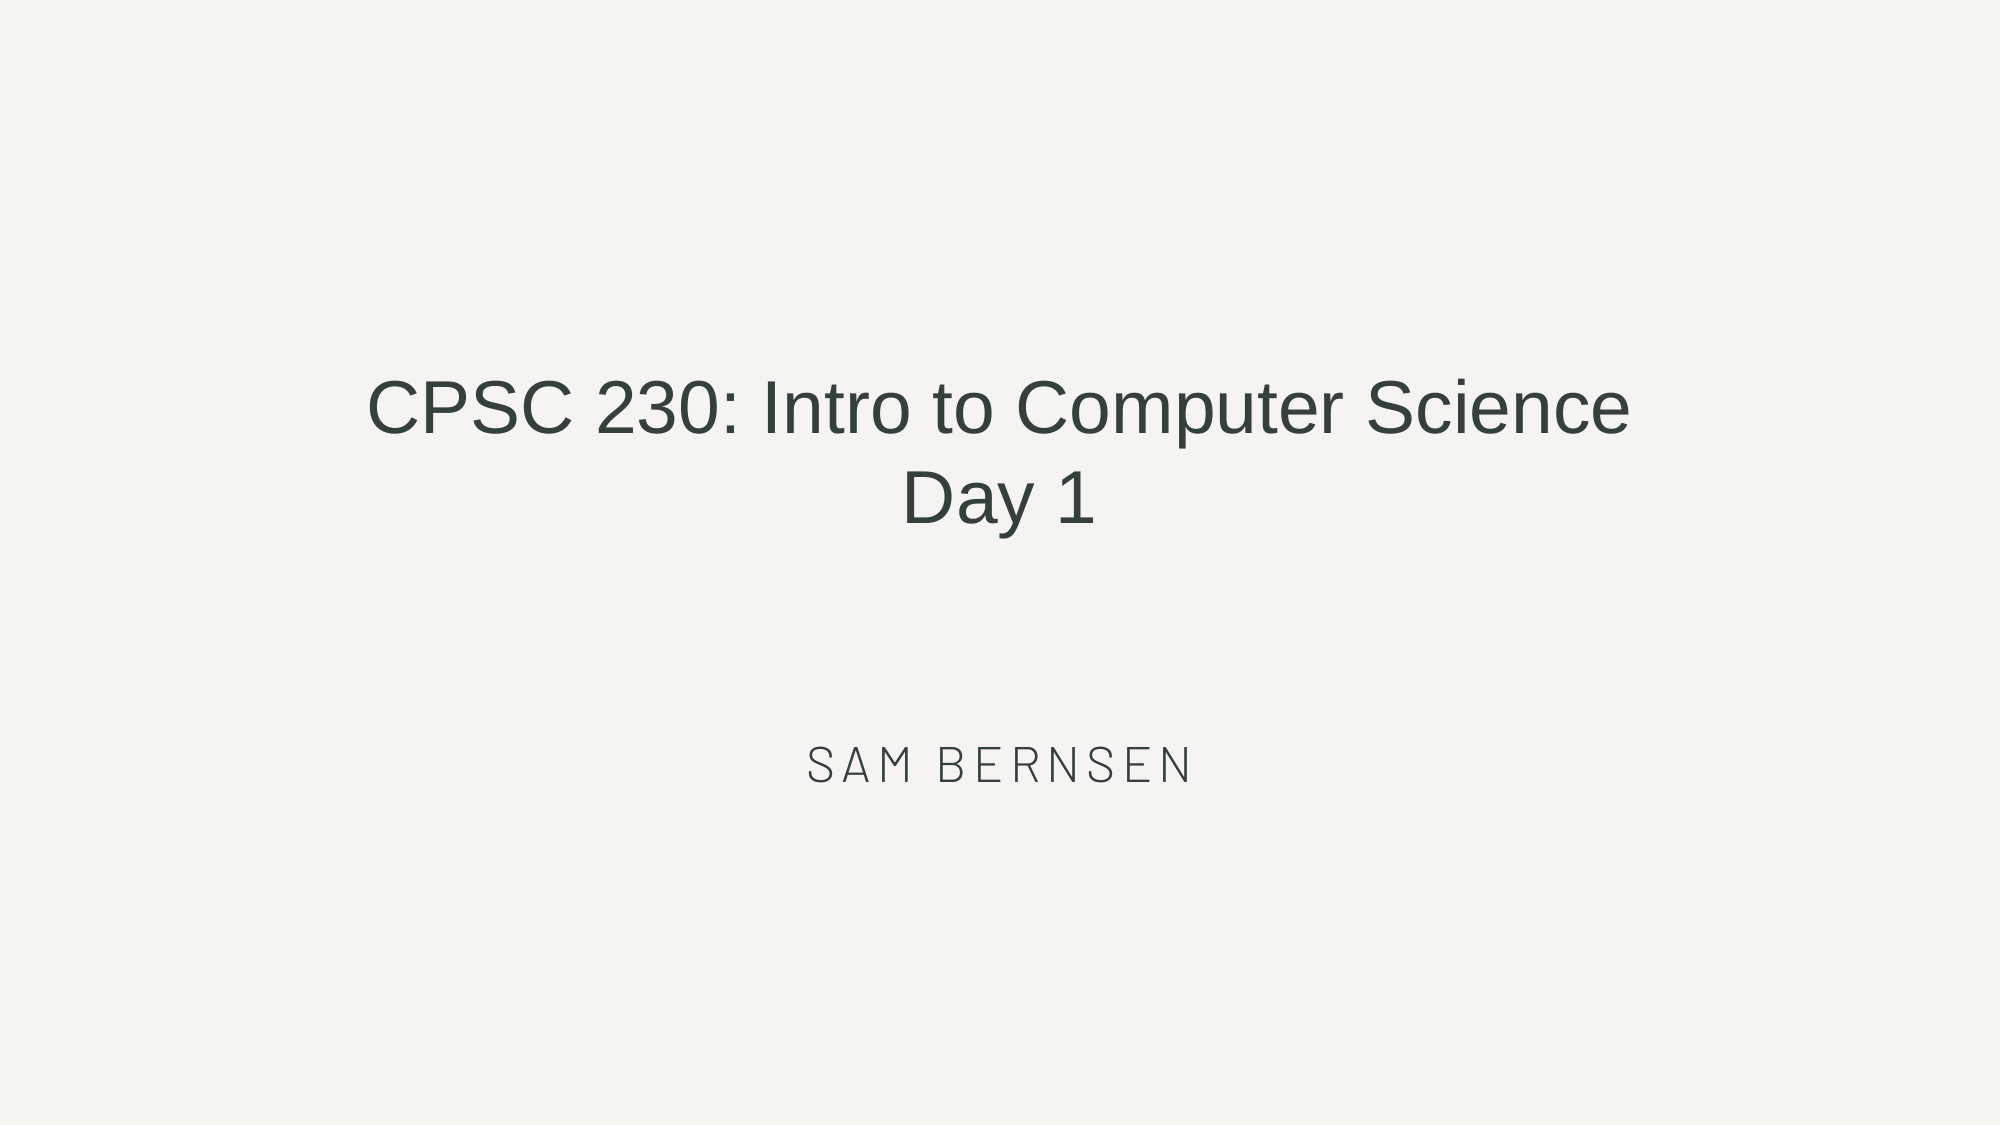

# CPSC 230: Intro to Computer Science Day 1
Sam Bernsen